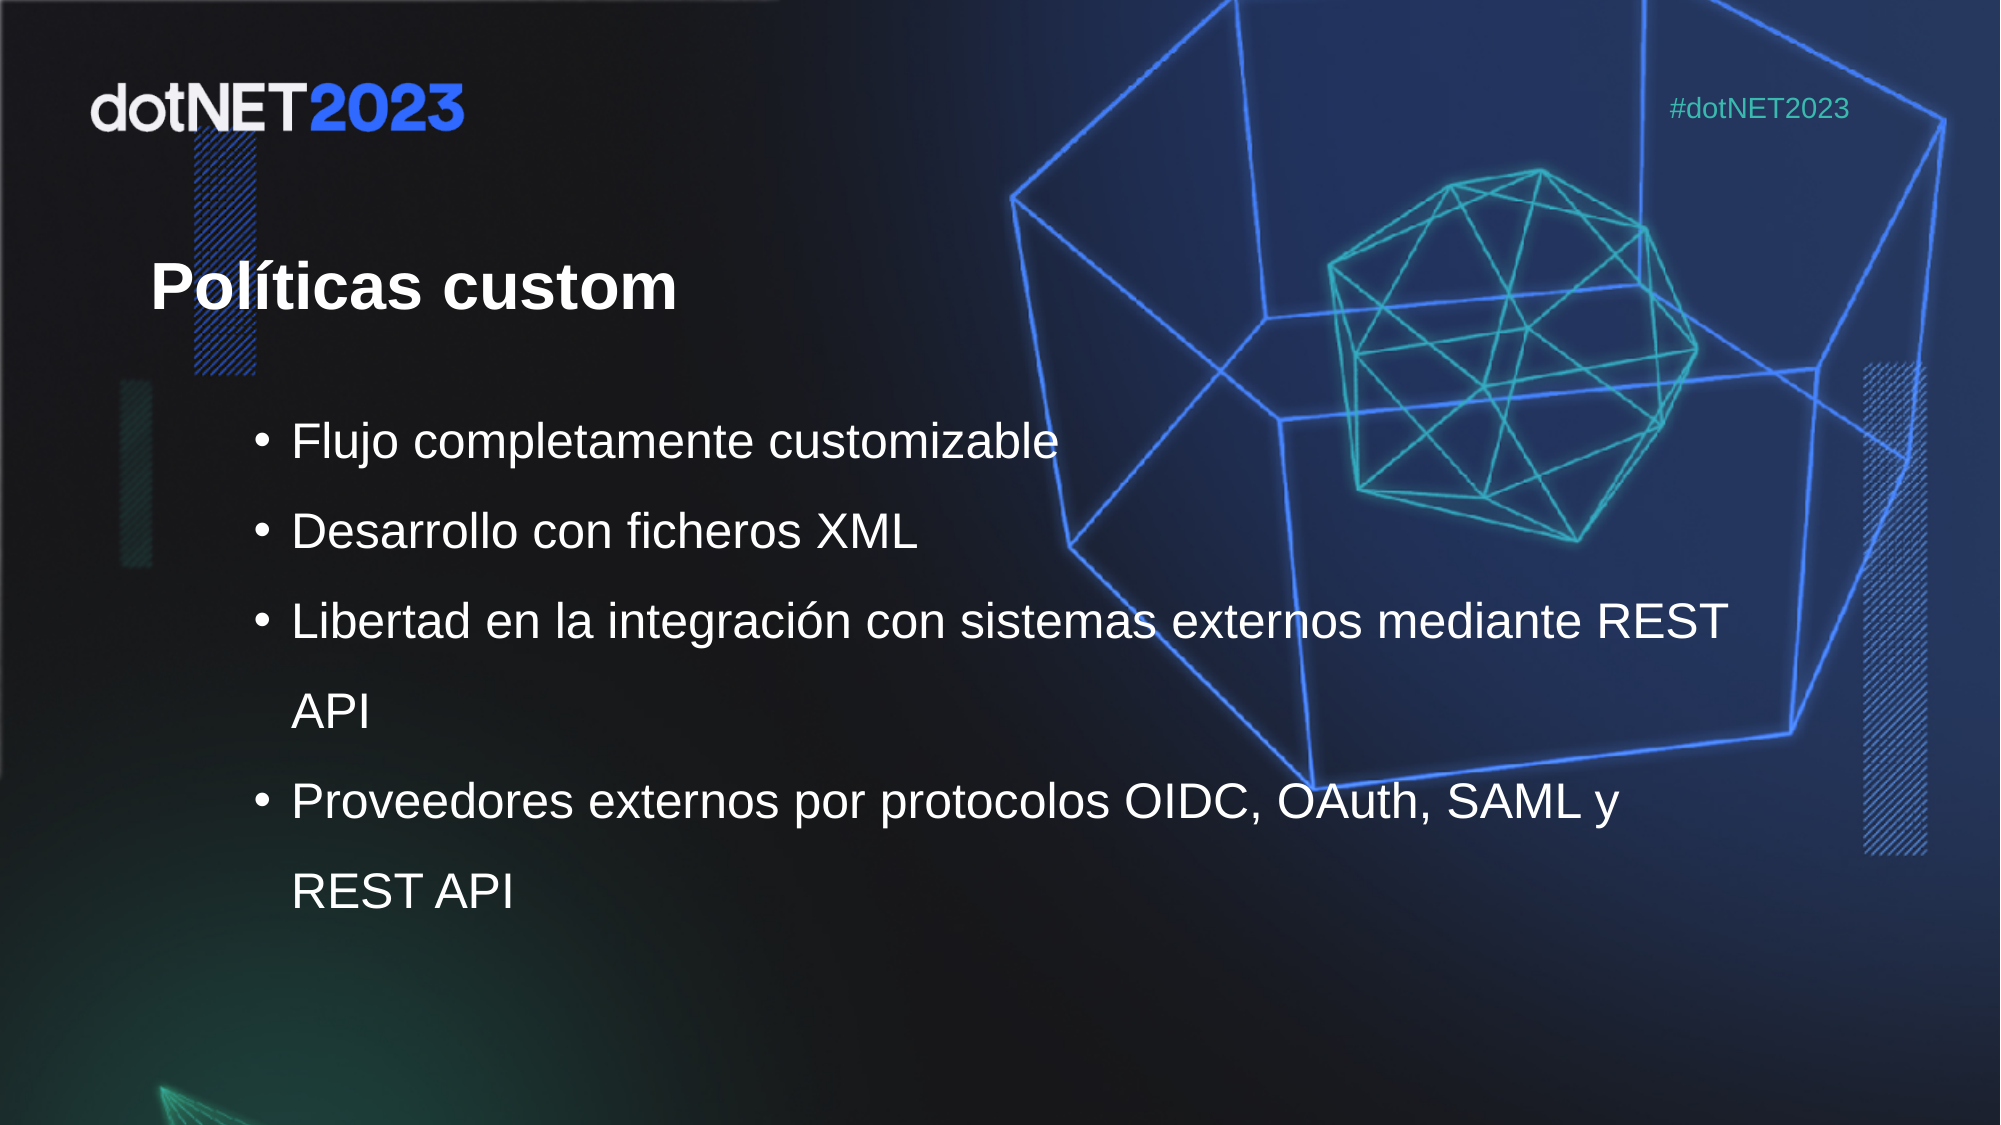

Políticas custom
Flujo completamente customizable
Desarrollo con ficheros XML
Libertad en la integración con sistemas externos mediante REST API
Proveedores externos por protocolos OIDC, OAuth, SAML y REST API